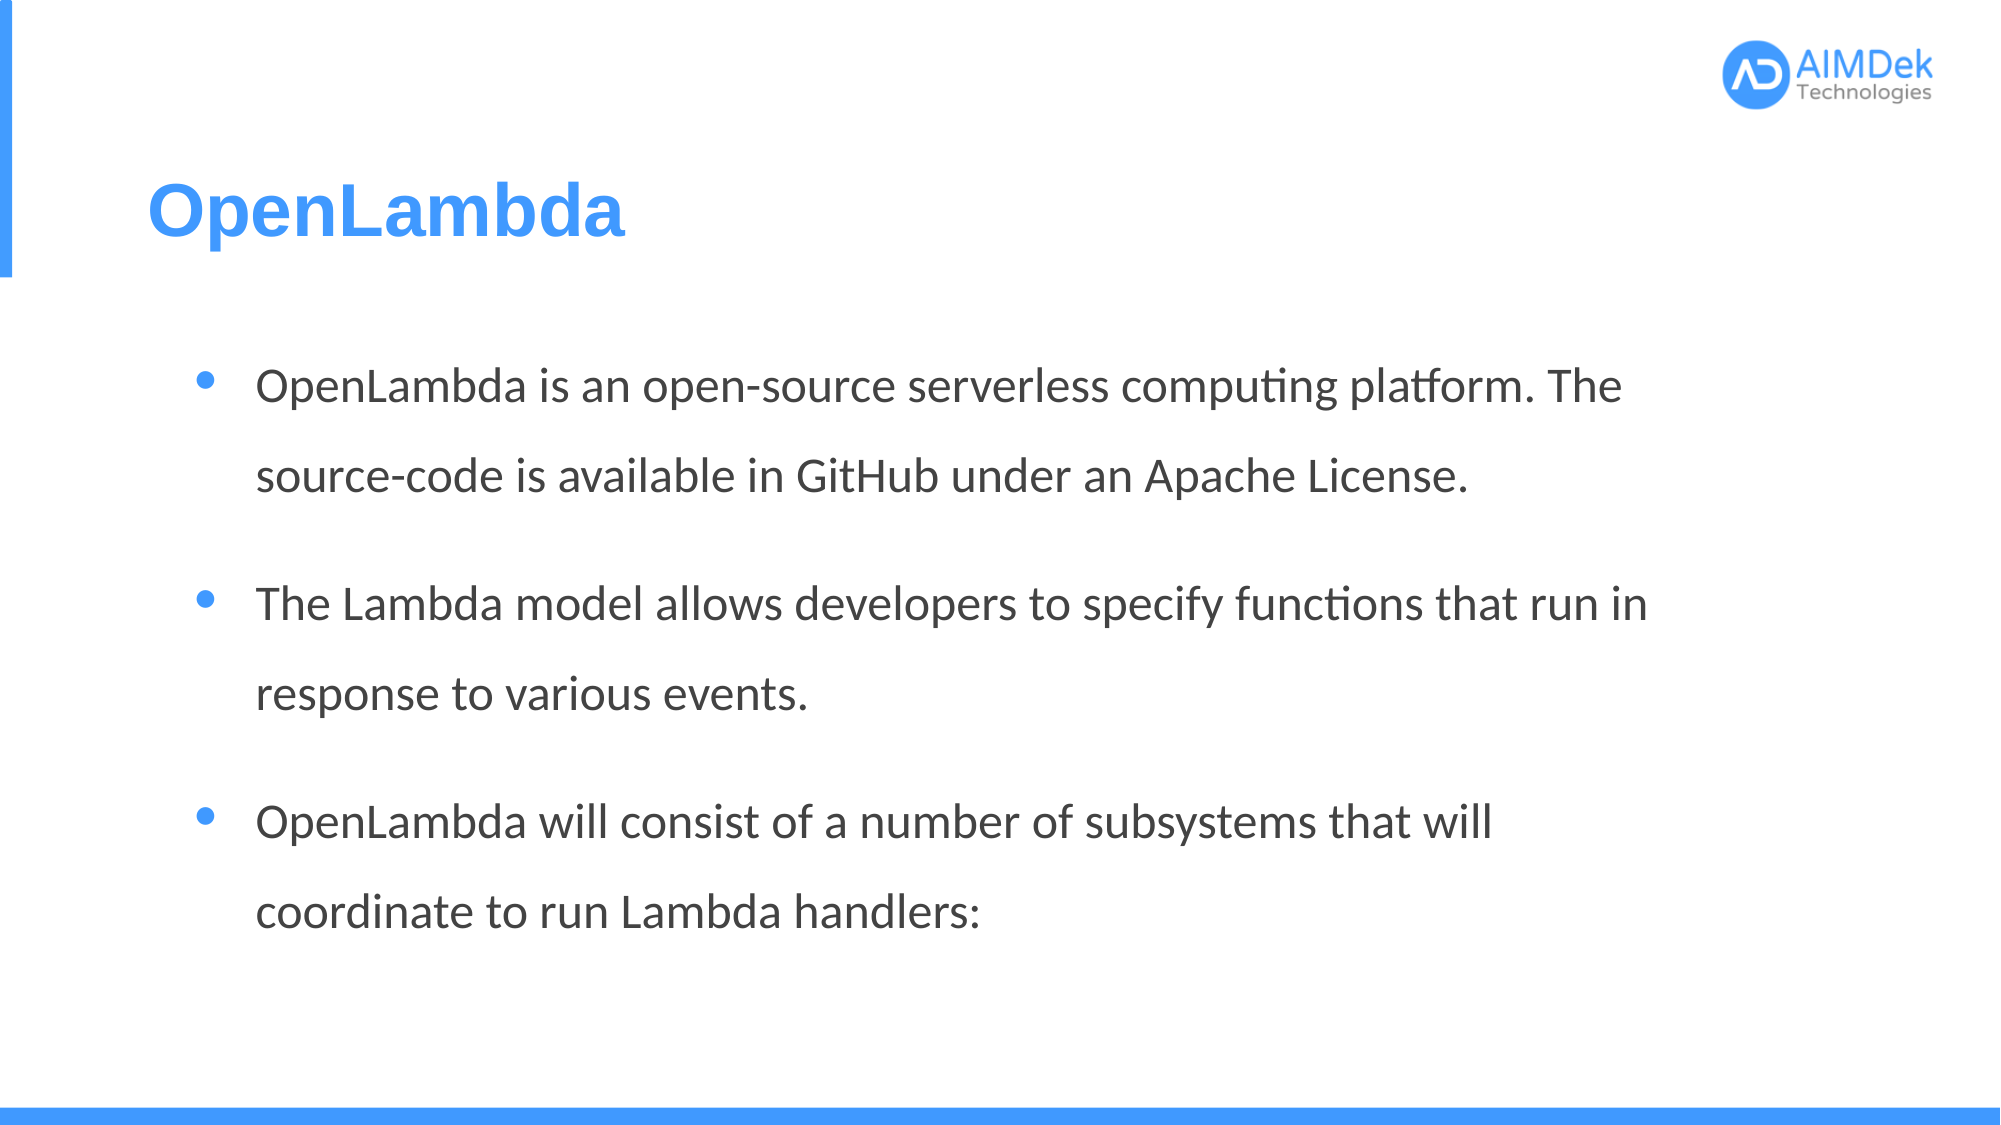

# OpenLambda
OpenLambda is an open-source serverless computing platform. The source-code is available in GitHub under an Apache License.
The Lambda model allows developers to specify functions that run in response to various events.
OpenLambda will consist of a number of subsystems that will coordinate to run Lambda handlers: